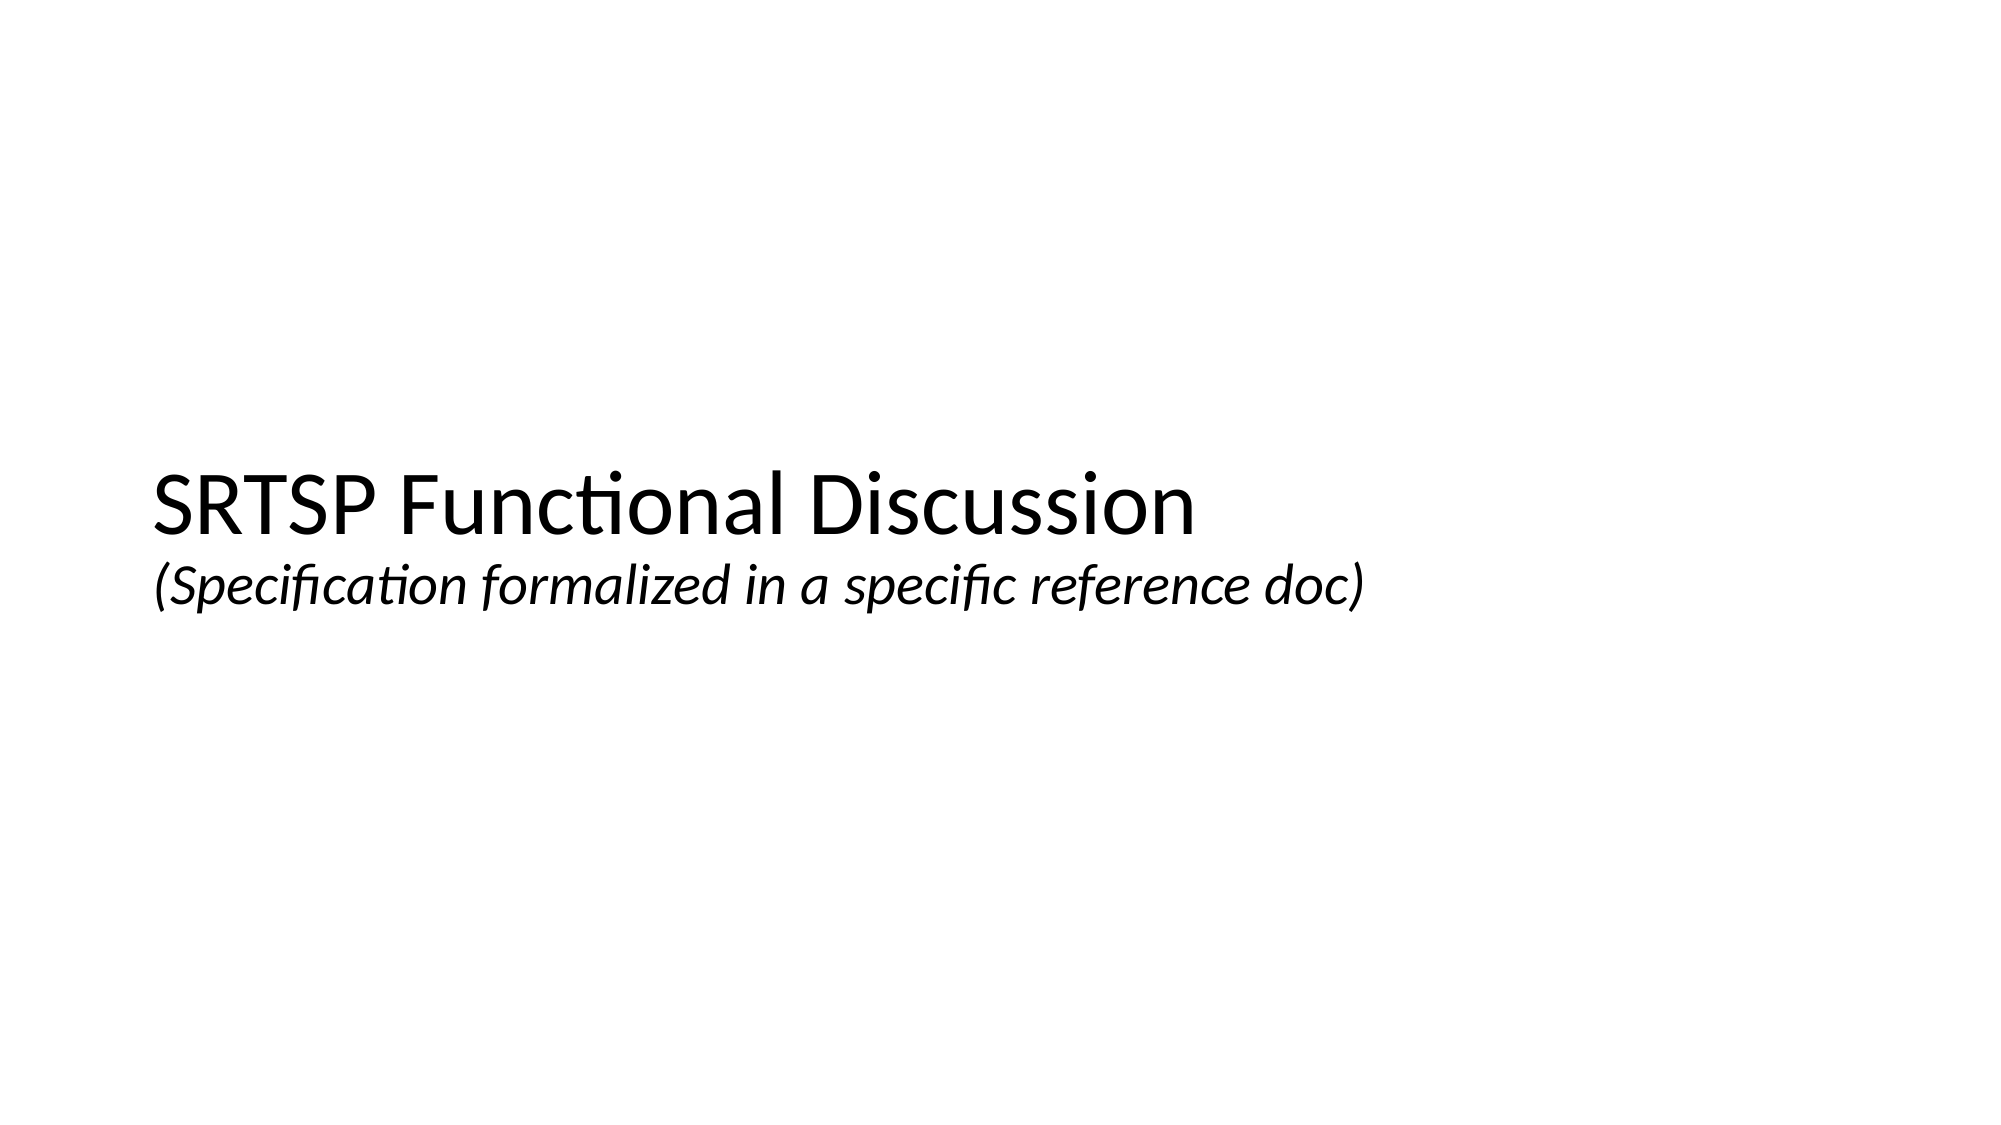

# SRTSP Functional Discussion (Specification formalized in a specific reference doc)